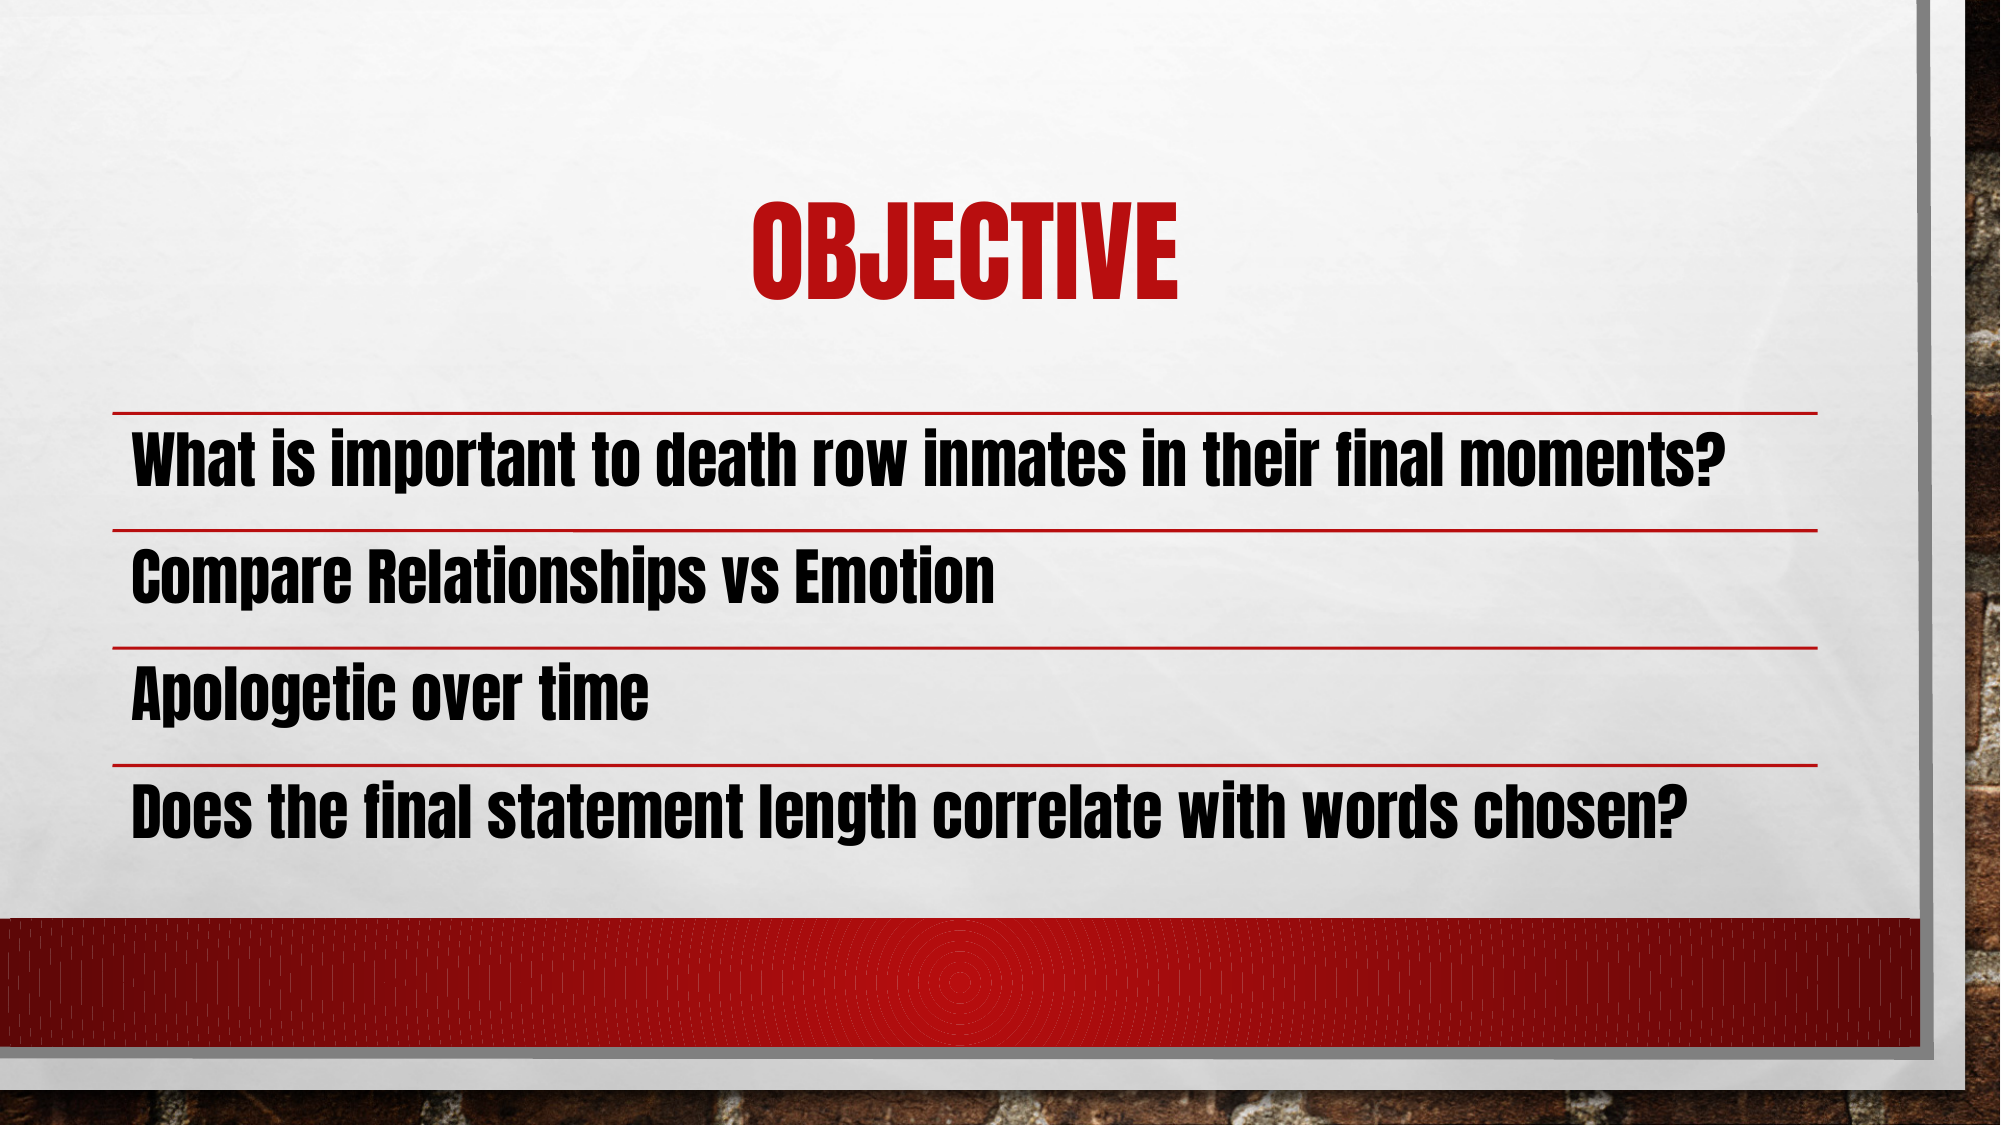

# Objective
What is important to death row inmates in their final moments?
Compare Relationships vs Emotion
Apologetic over time
Does the final statement length correlate with words chosen?